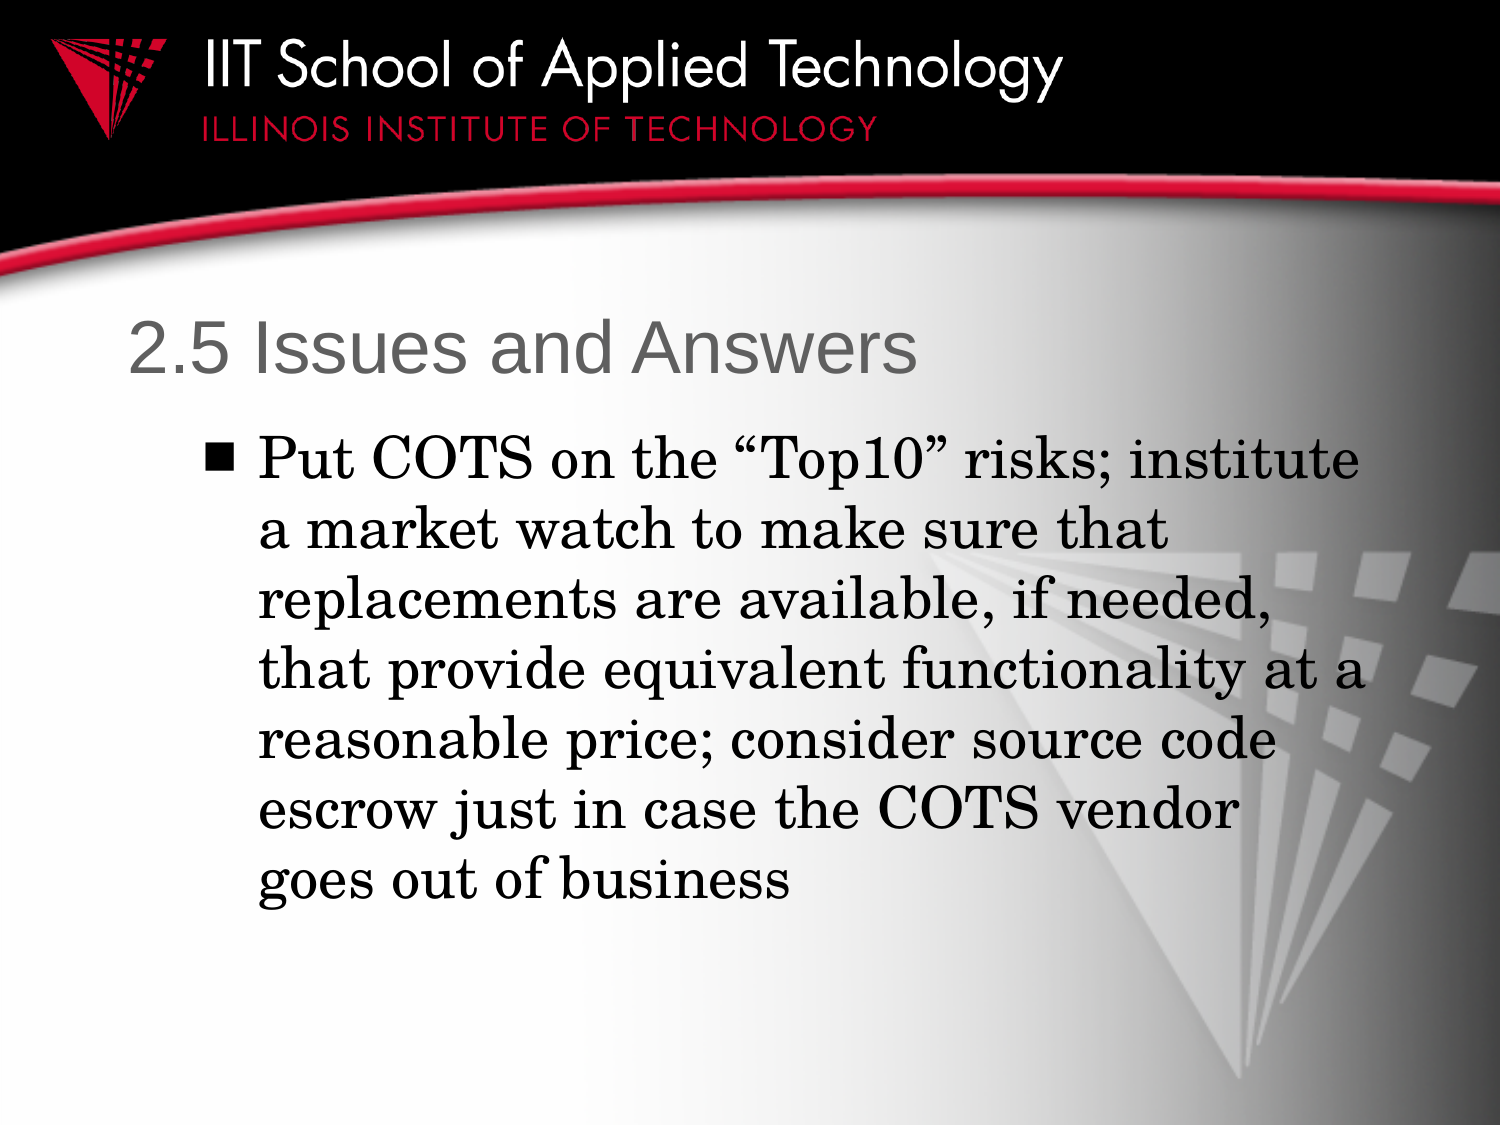

# 2.5 Issues and Answers
Put COTS on the “Top10” risks; institute a market watch to make sure that replacements are available, if needed, that provide equivalent functionality at a reasonable price; consider source code escrow just in case the COTS vendor goes out of business